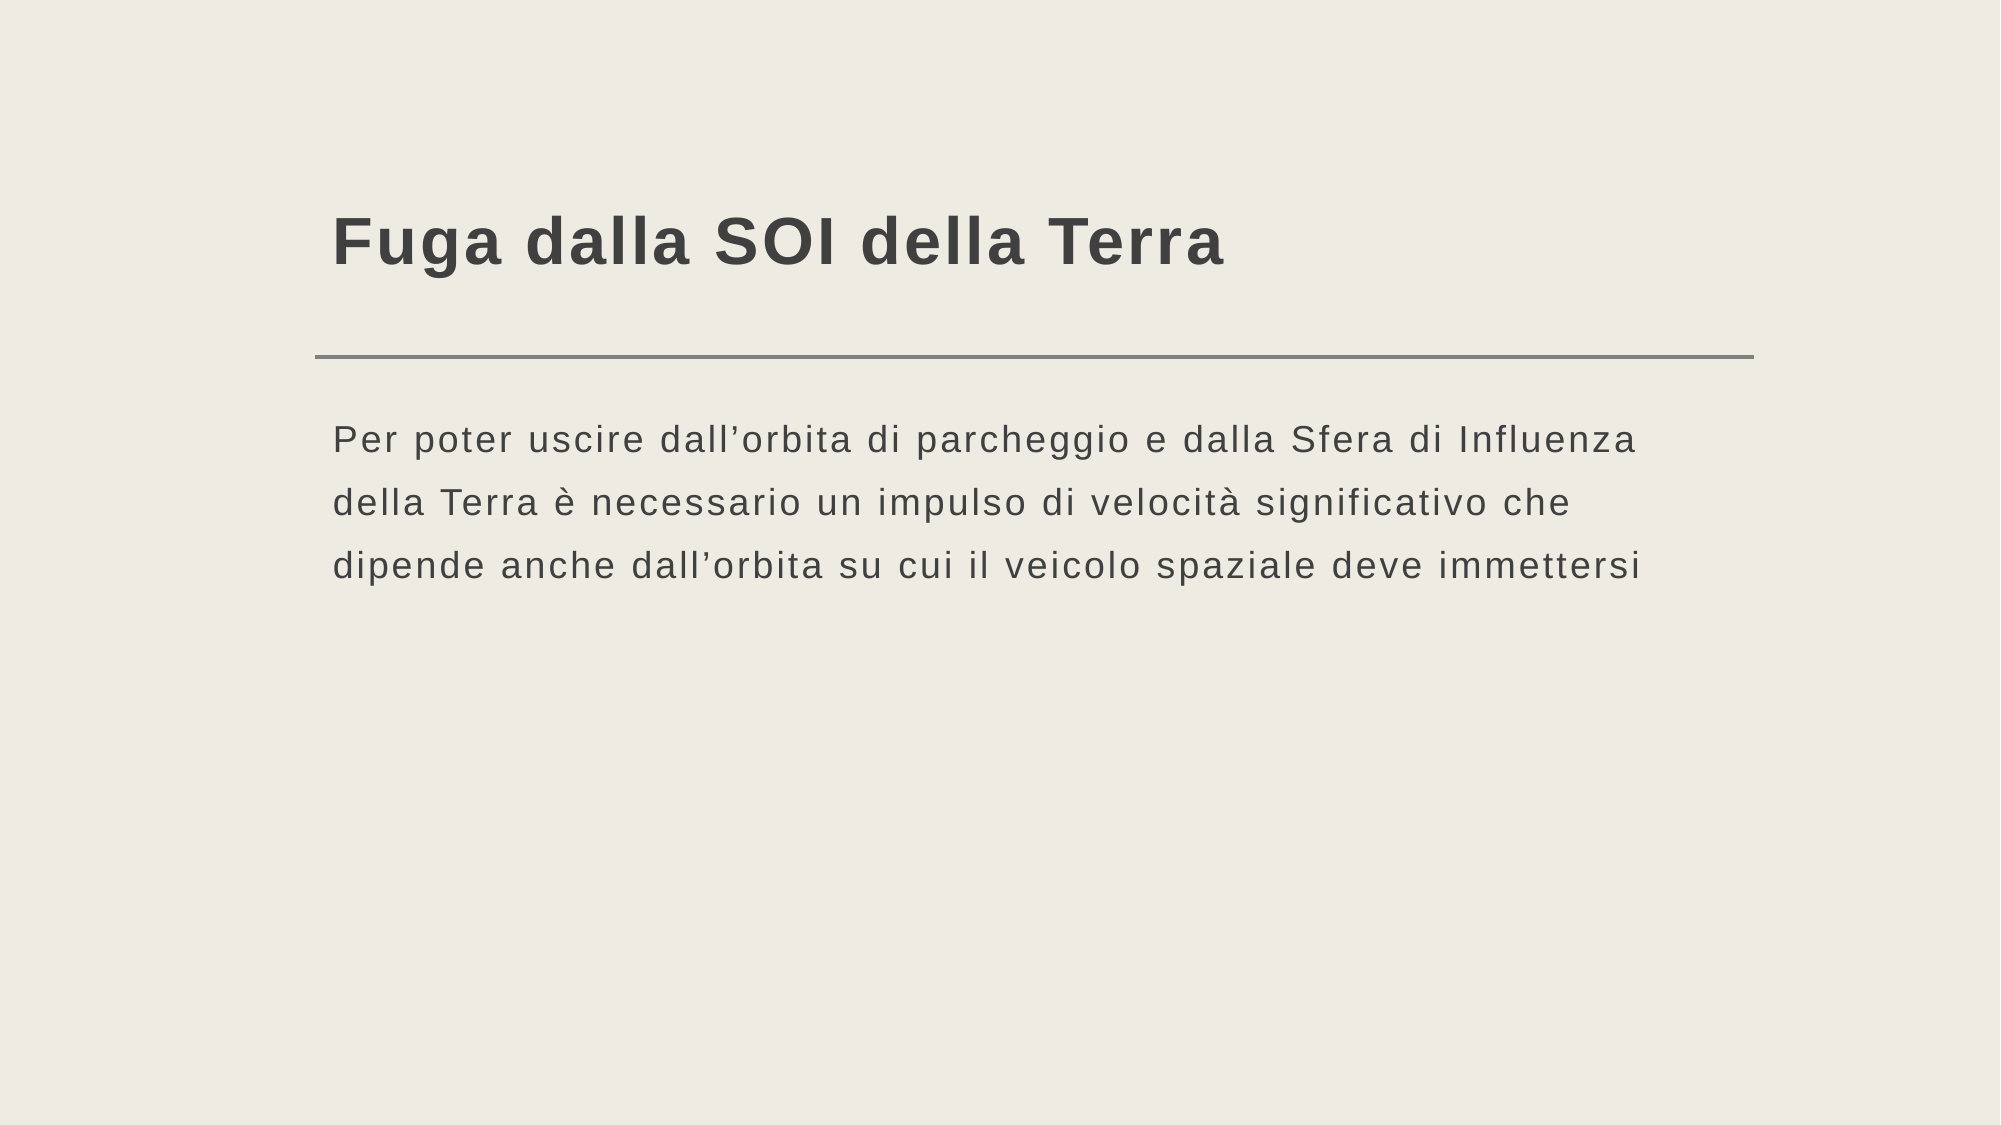

# Fuga dalla SOI della Terra
Per poter uscire dall’orbita di parcheggio e dalla Sfera di Influenza della Terra è necessario un impulso di velocità significativo che dipende anche dall’orbita su cui il veicolo spaziale deve immettersi